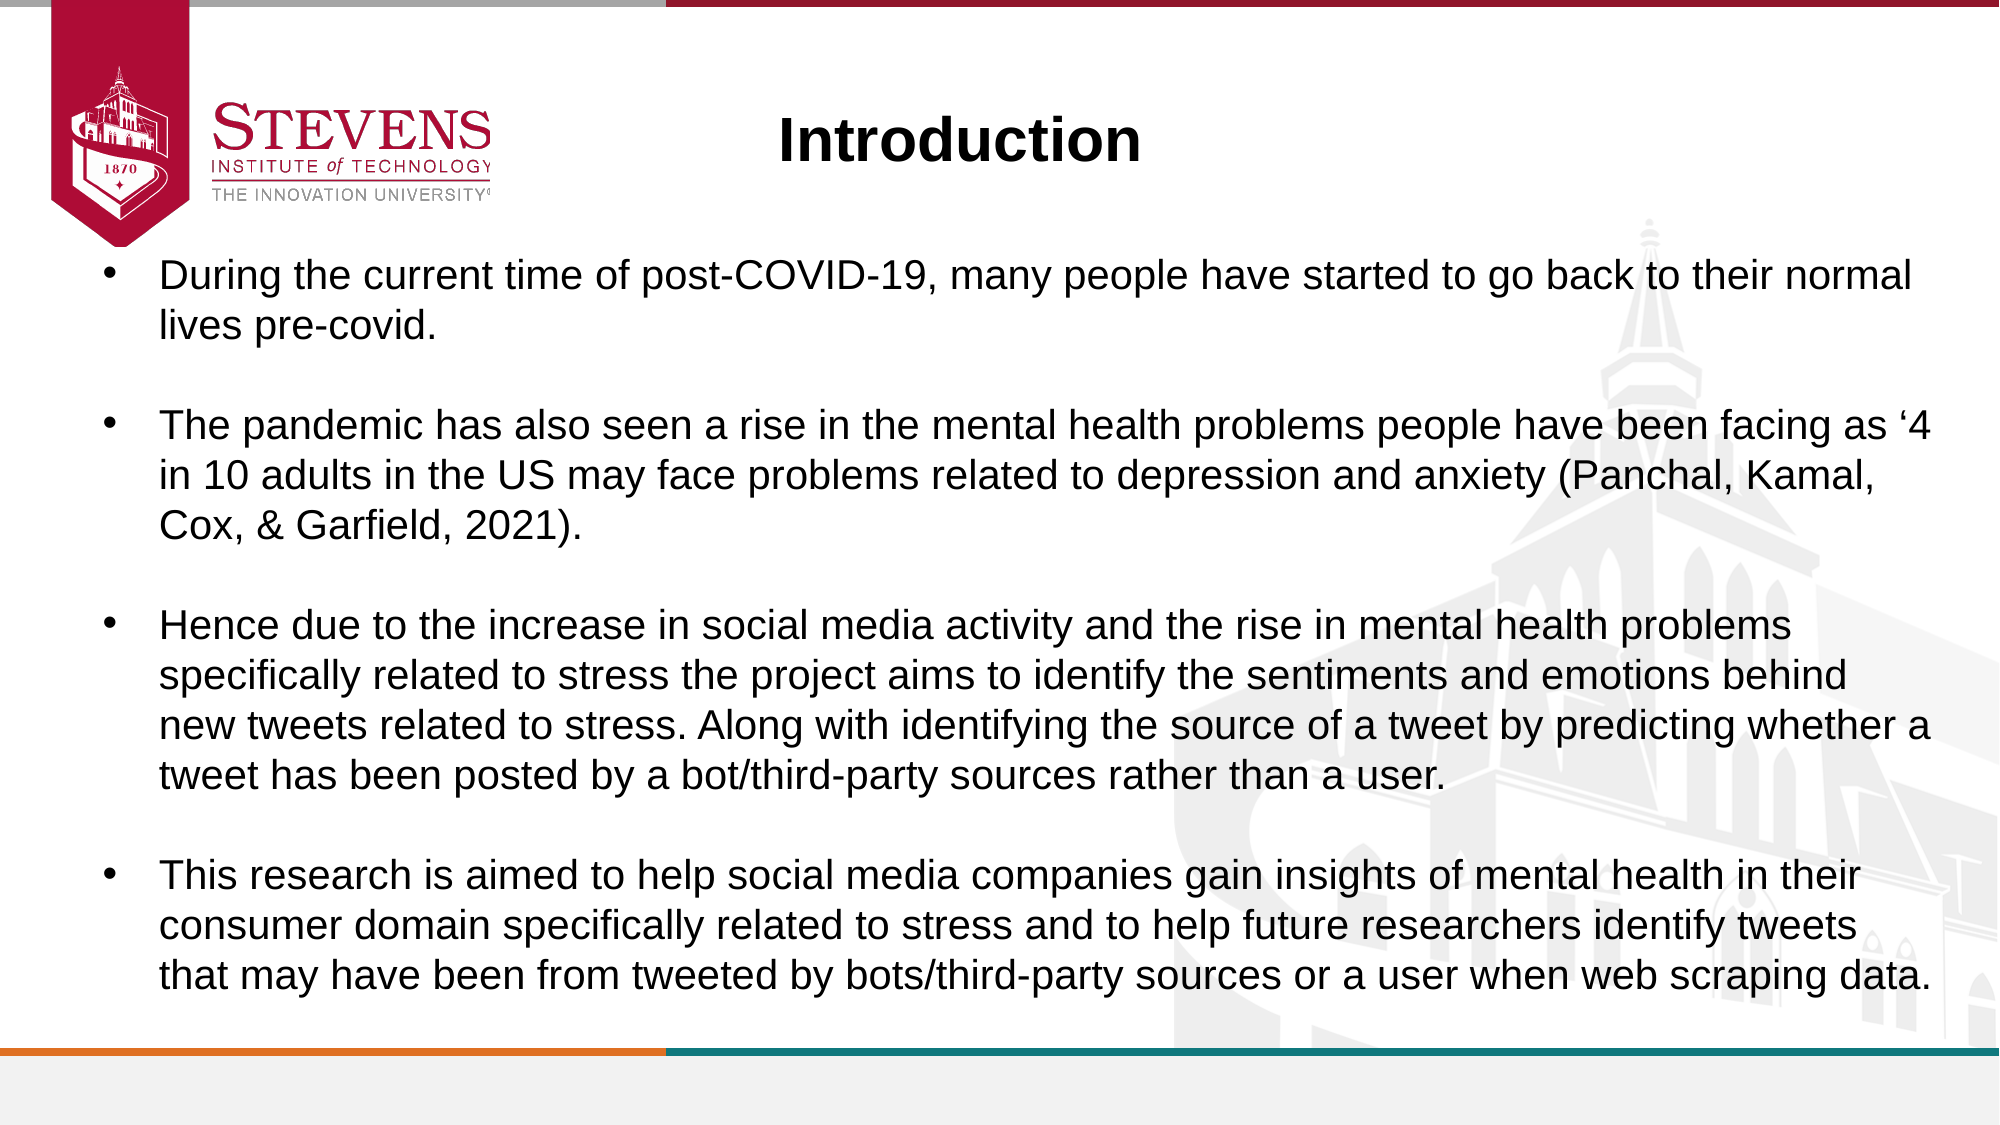

Introduction
During the current time of post-COVID-19, many people have started to go back to their normal lives pre-covid.

The pandemic has also seen a rise in the mental health problems people have been facing as ‘4 in 10 adults in the US may face problems related to depression and anxiety (Panchal, Kamal, Cox, & Garfield, 2021).

Hence due to the increase in social media activity and the rise in mental health problems specifically related to stress the project aims to identify the sentiments and emotions behind new tweets related to stress. Along with identifying the source of a tweet by predicting whether a tweet has been posted by a bot/third-party sources rather than a user.

This research is aimed to help social media companies gain insights of mental health in their consumer domain specifically related to stress and to help future researchers identify tweets that may have been from tweeted by bots/third-party sources or a user when web scraping data.